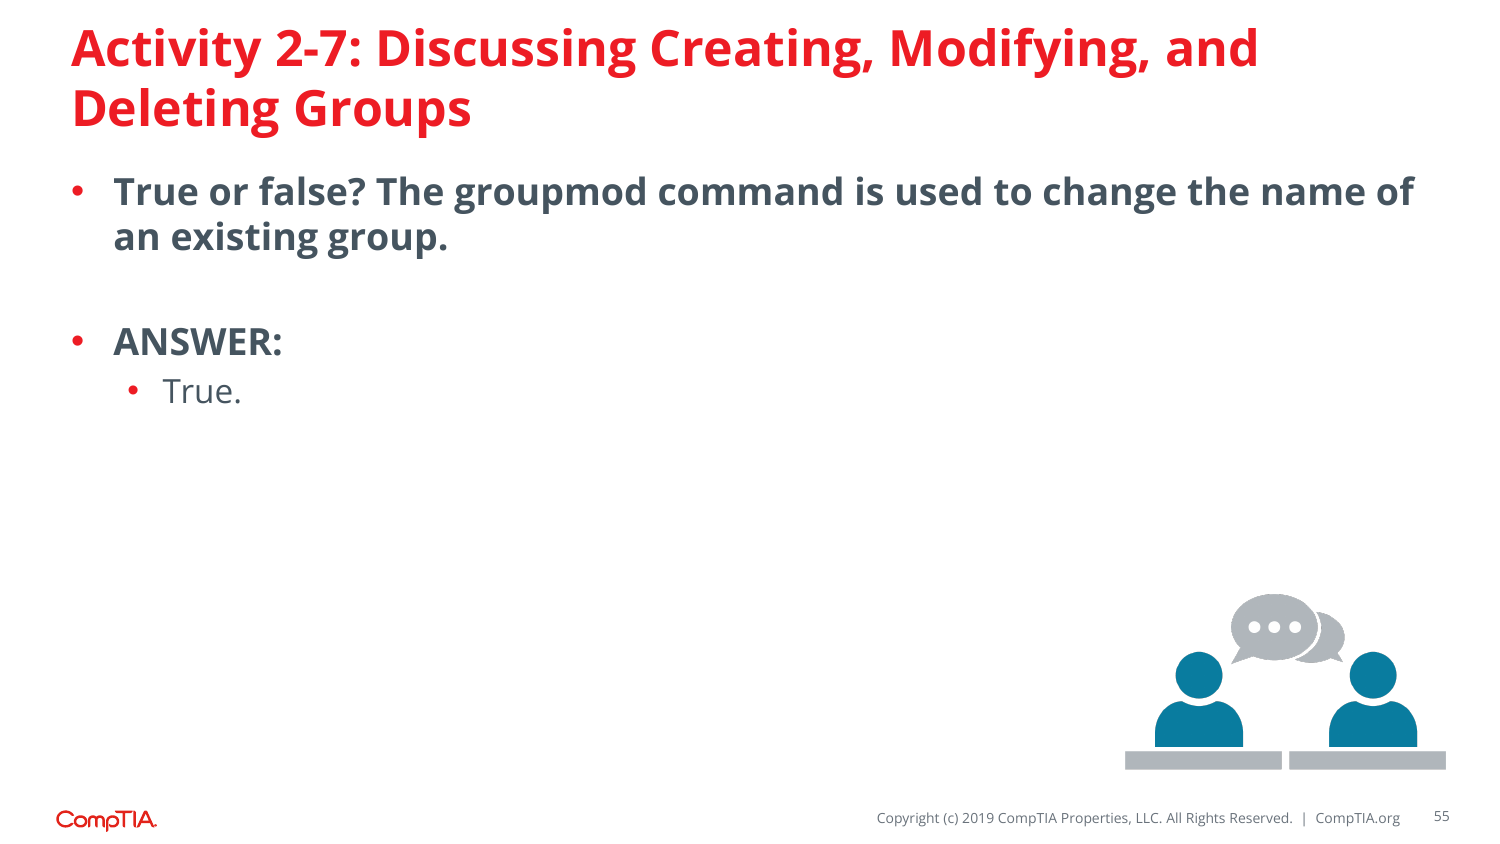

# Activity 2-7: Discussing Creating, Modifying, and Deleting Groups
True or false? The groupmod command is used to change the name of an existing group.

ANSWER:
True.
55